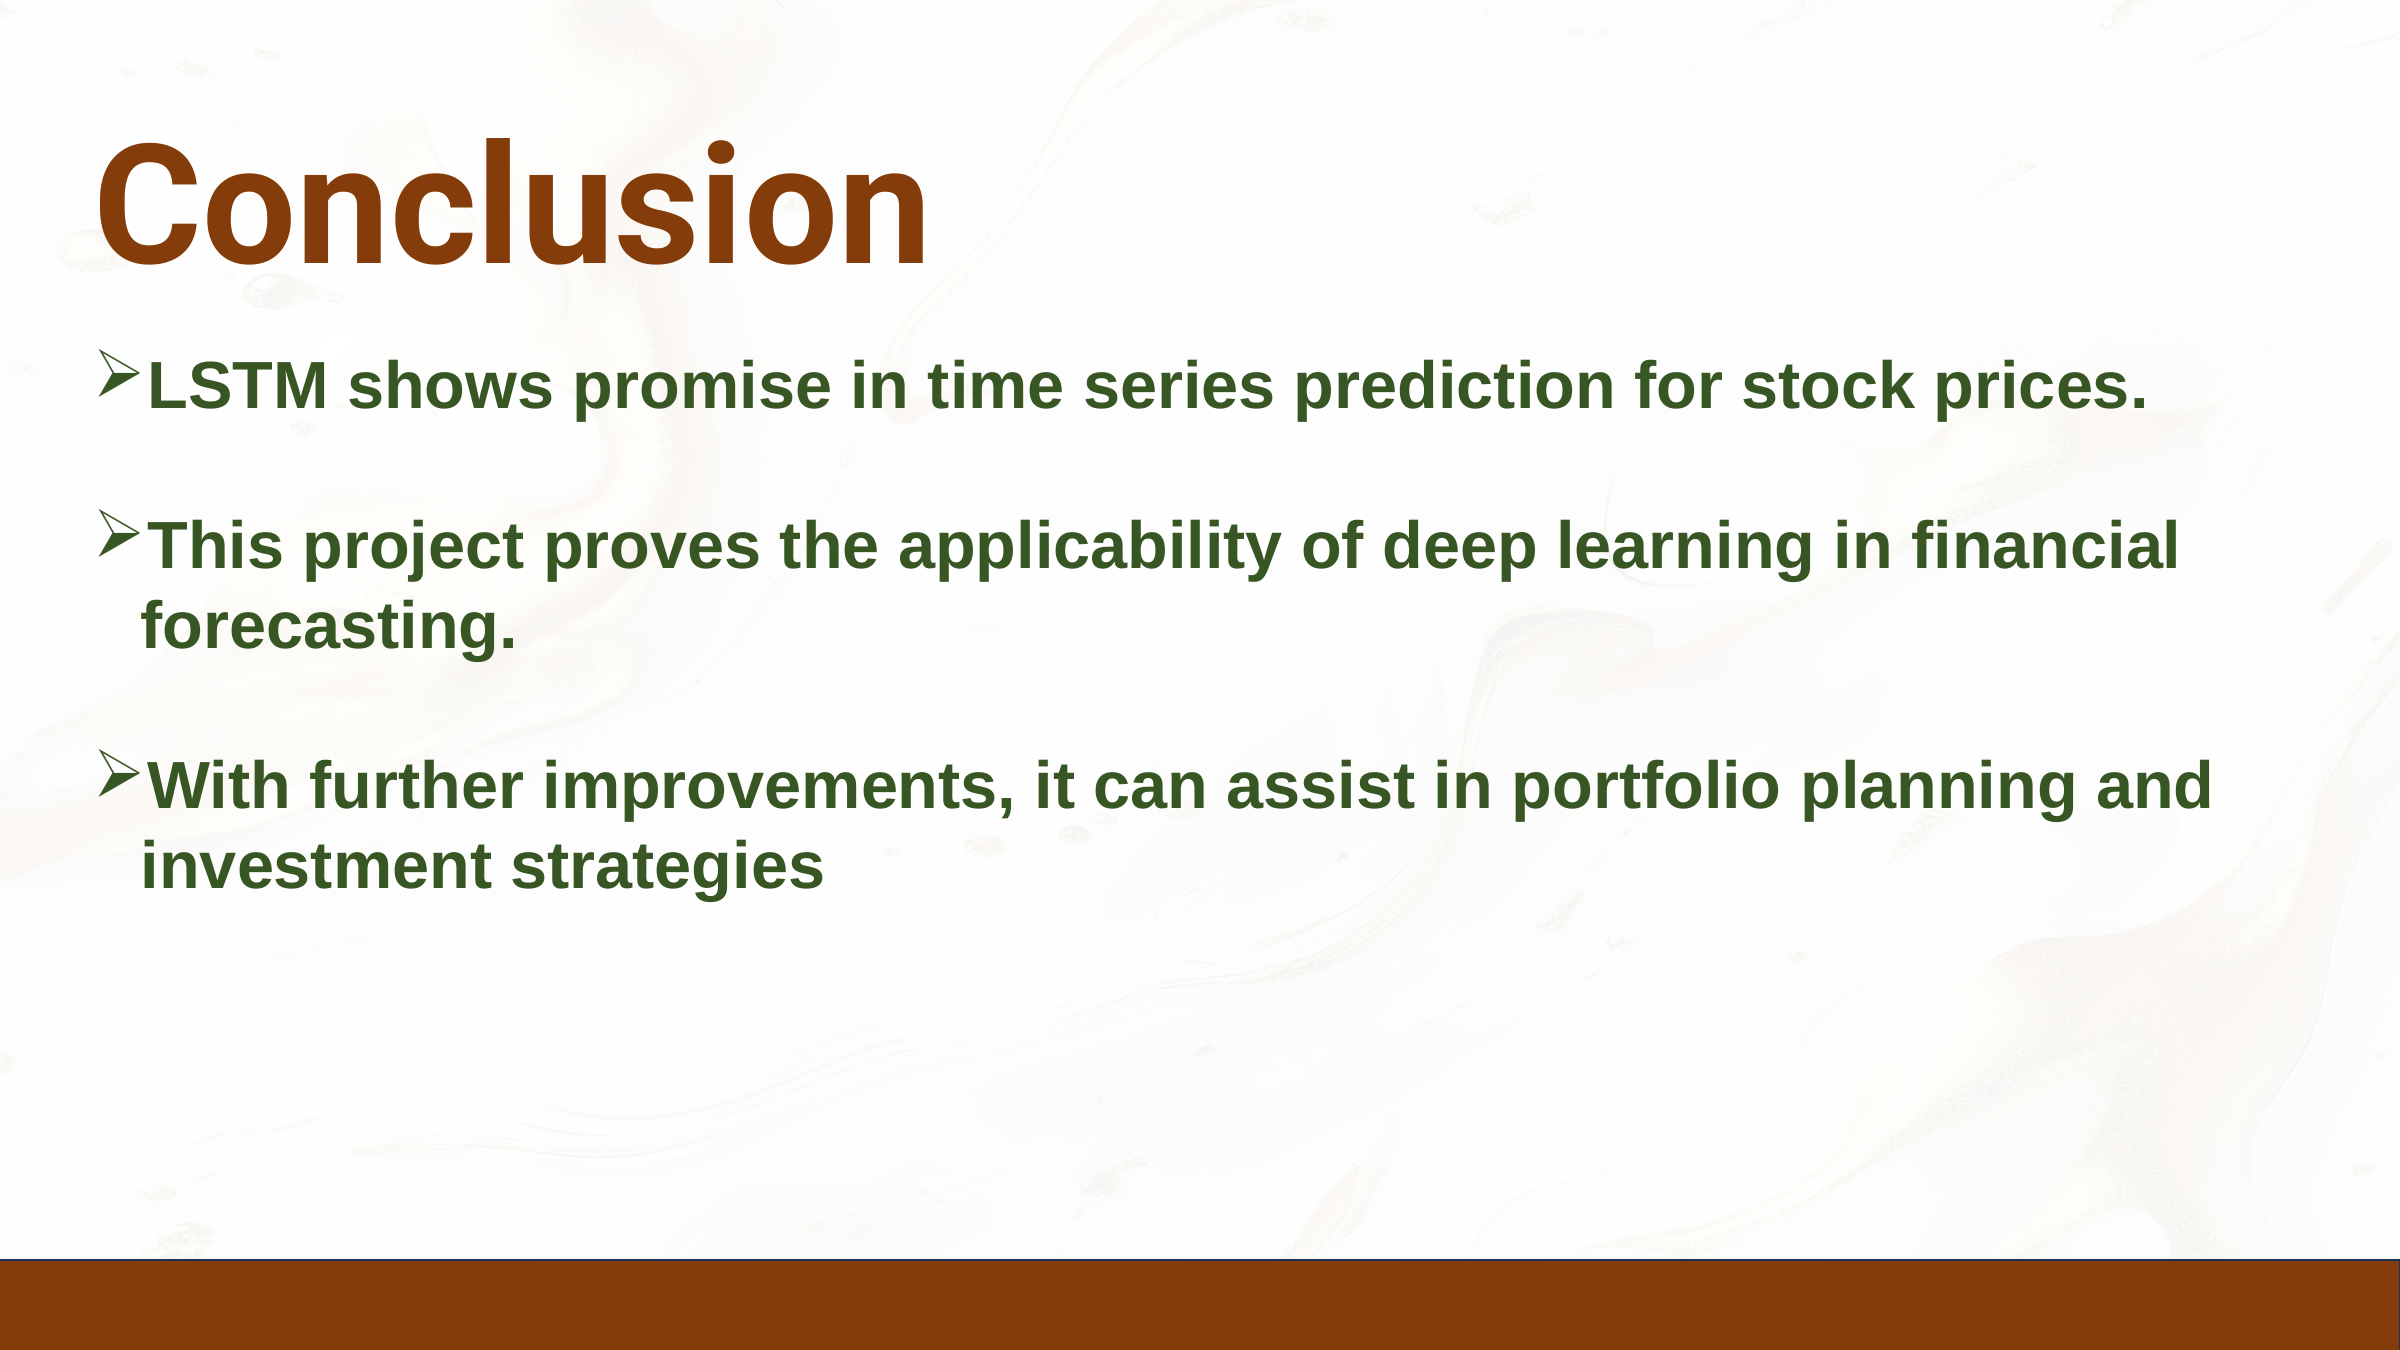

Conclusion

LSTM shows promise in time series prediction for stock prices.

This project proves the applicability of deep learning in financial forecasting.

With further improvements, it can assist in portfolio planning and investment strategies